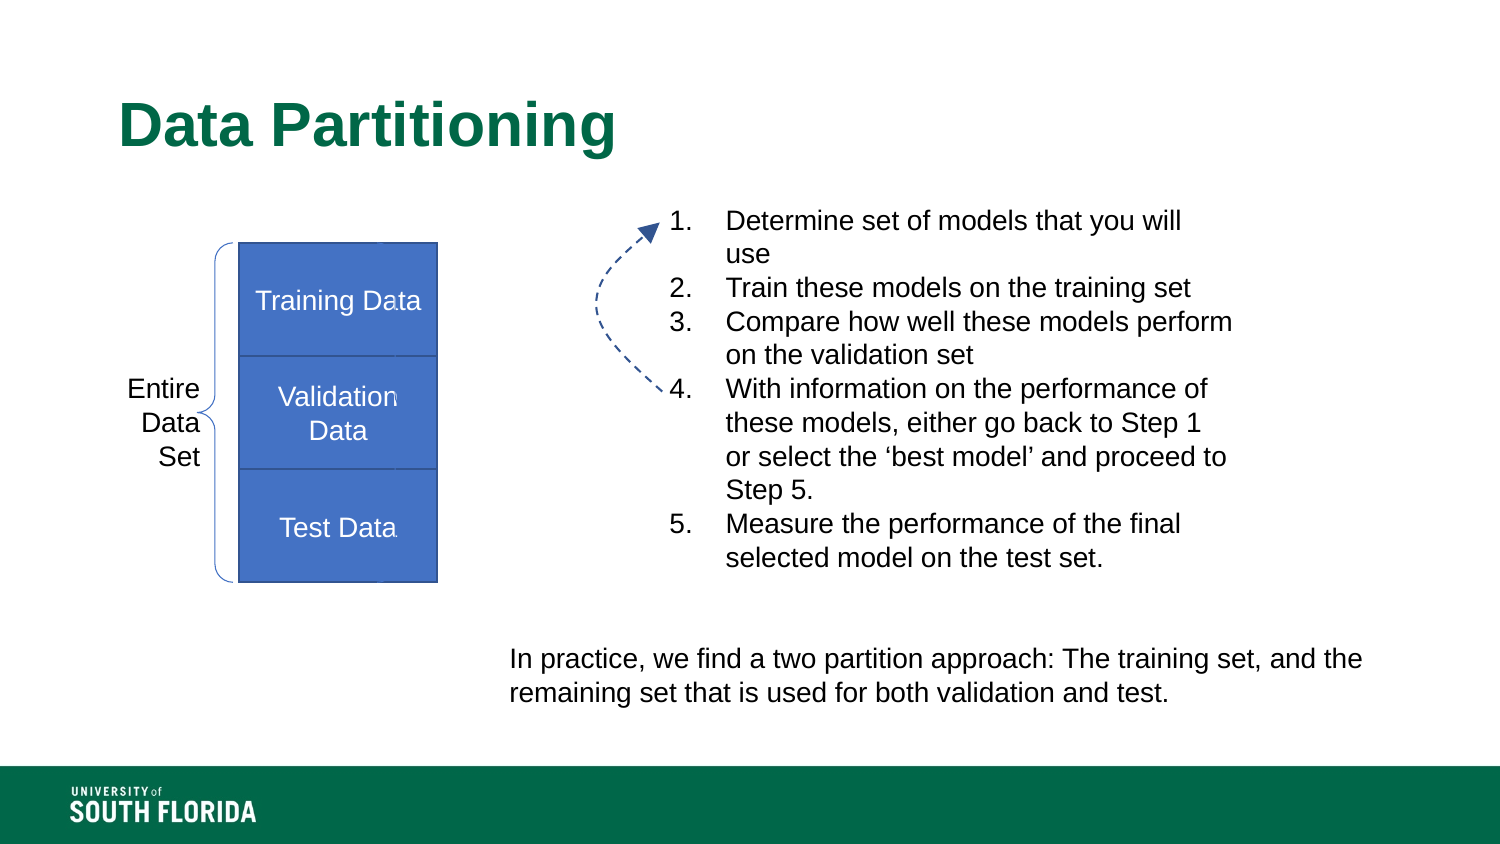

# Data Partitioning
Determine set of models that you will use
Train these models on the training set
Compare how well these models perform on the validation set
With information on the performance of these models, either go back to Step 1 or select the ‘best model’ and proceed to Step 5.
Measure the performance of the final selected model on the test set.

Training Data
Validation Data
Entire Data Set
Test Data
In practice, we find a two partition approach: The training set, and the remaining set that is used for both validation and test.